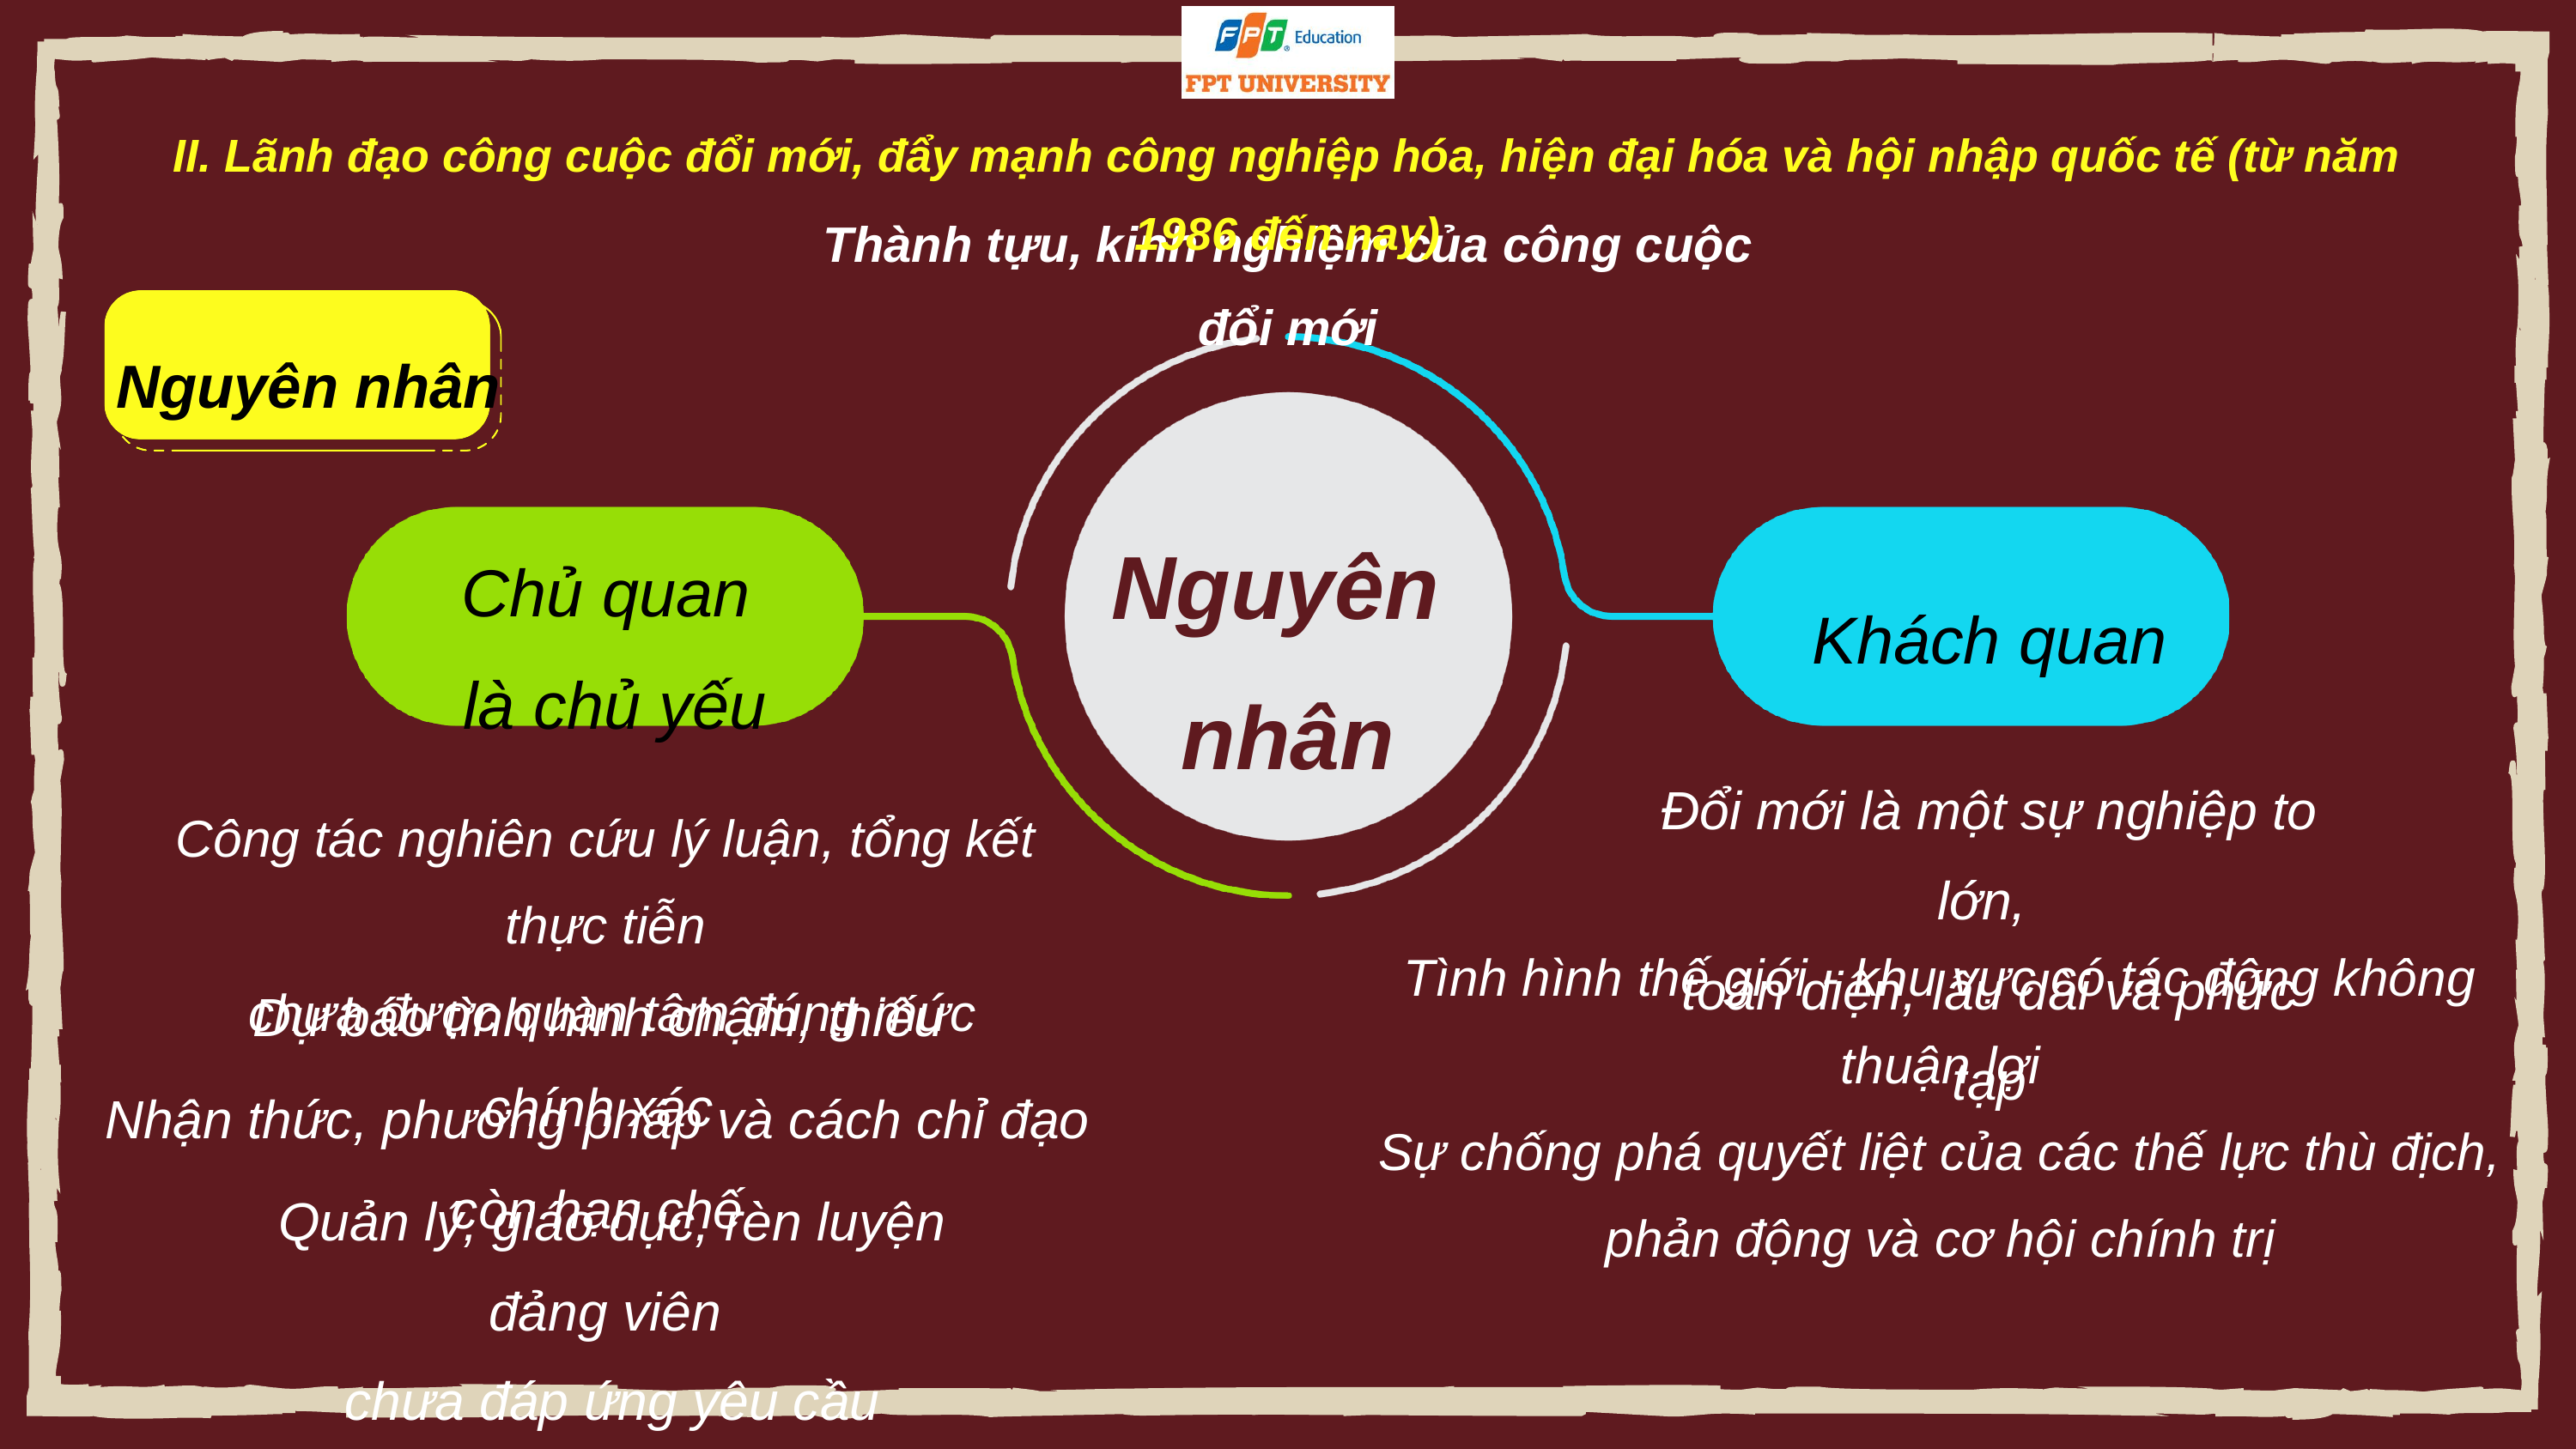

II. Lãnh đạo công cuộc đổi mới, đẩy mạnh công nghiệp hóa, hiện đại hóa và hội nhập quốc tế (từ năm 1986 đến nay)
Thành tựu, kinh nghiệm của công cuộc đổi mới

Nguyên nhân

Nguyên
nhân
Chủ quan
 là chủ yếu
Khách quan
Đổi mới là một sự nghiệp to lớn,
toàn diện, lâu dài và phức tạp
Công tác nghiên cứu lý luận, tổng kết thực tiễn
 chưa được quan tâm đúng mức
Tình hình thế giới - khu vực có tác động không thuận lợi
Sự chống phá quyết liệt của các thế lực thù địch,
phản động và cơ hội chính trị
Dự báo tình hình chậm, thiếu chính xác
Nhận thức, phương pháp và cách chỉ đạo còn hạn chế
Quản lý, giáo dục, rèn luyện đảng viên
chưa đáp ứng yêu cầu